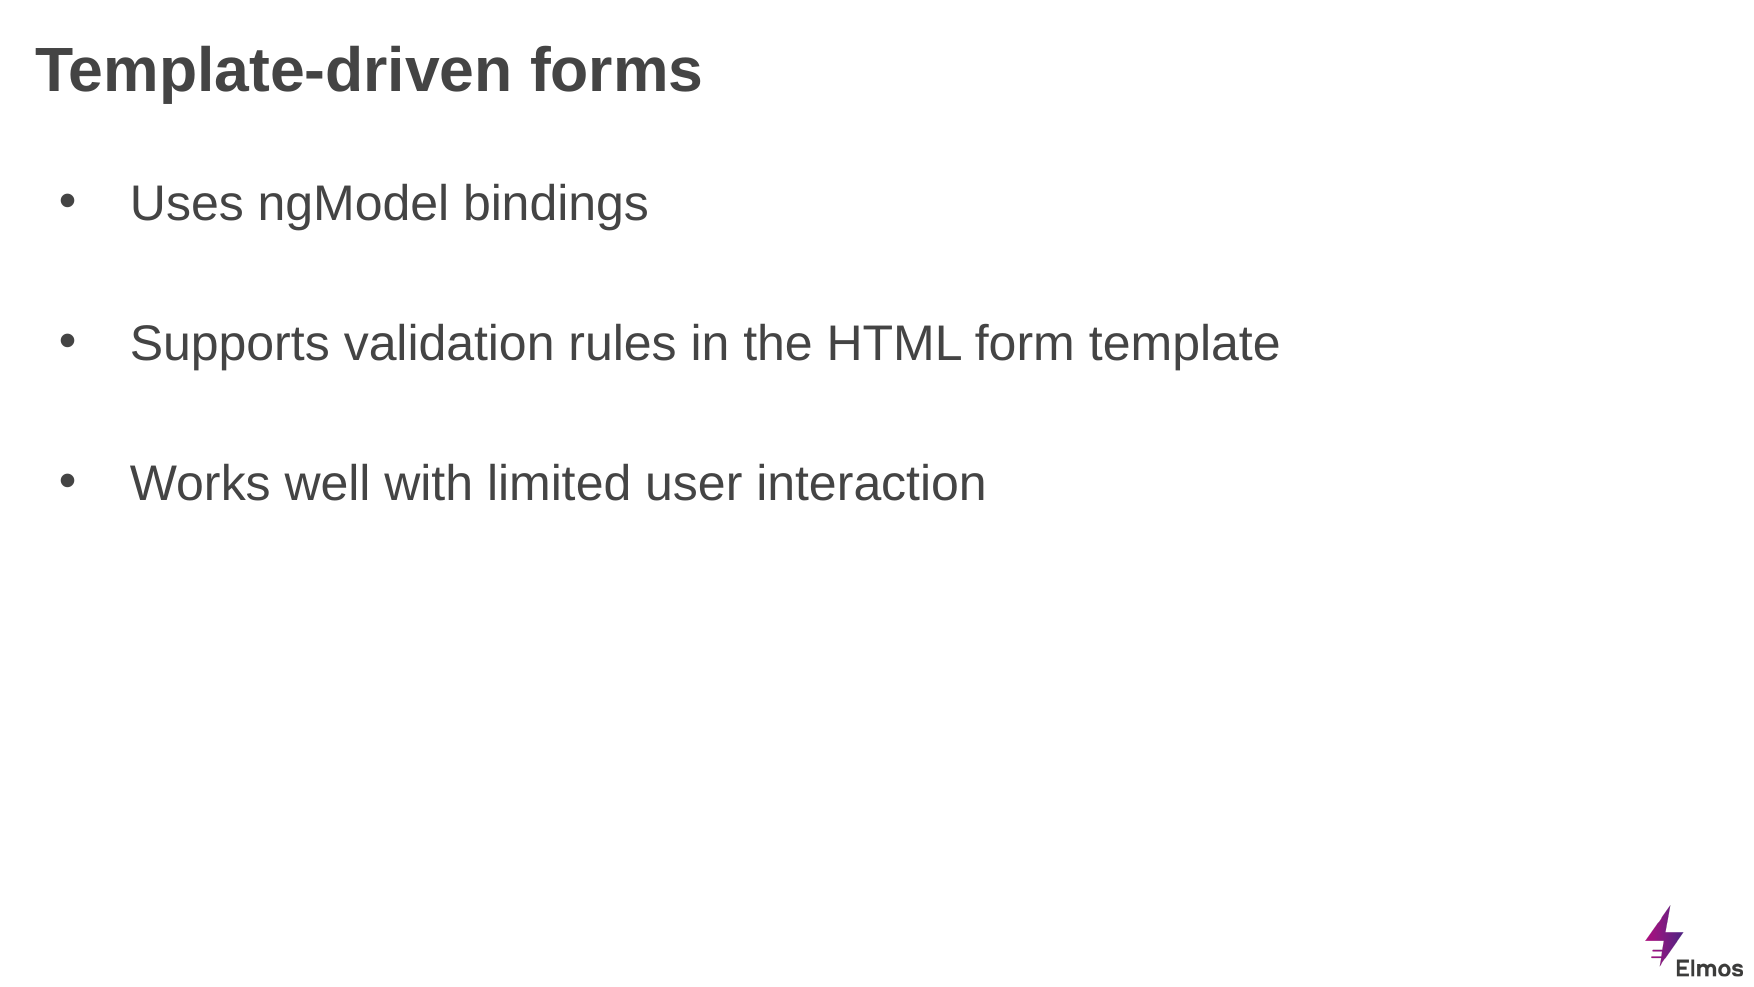

# Template-driven forms
Uses ngModel bindings

Supports validation rules in the HTML form template

Works well with limited user interaction